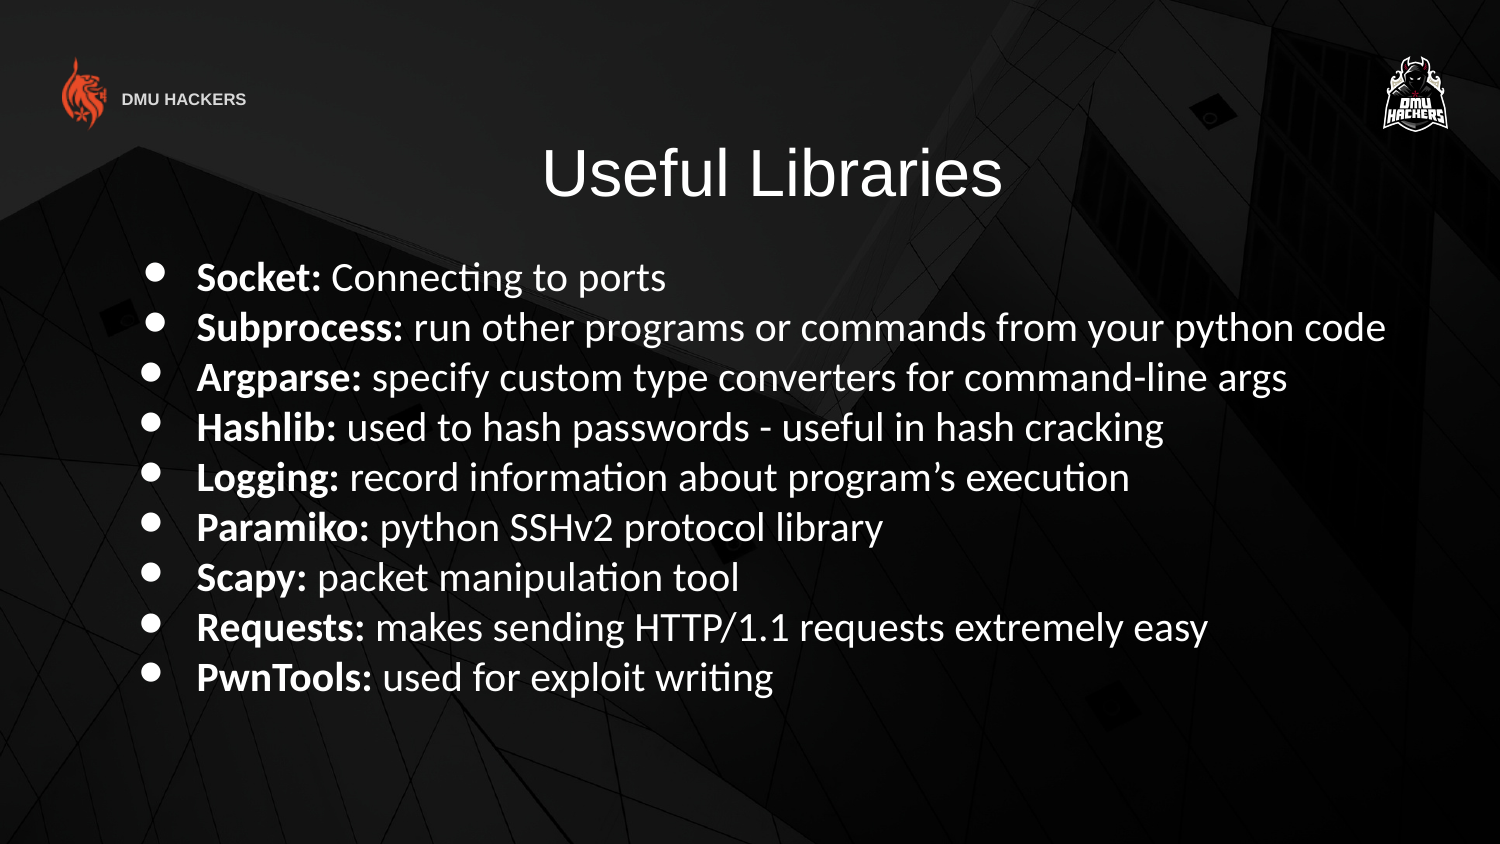

DMU HACKERS
Useful Libraries
Socket: Connecting to ports
Subprocess: run other programs or commands from your python code
Argparse: specify custom type converters for command-line args
Hashlib: used to hash passwords - useful in hash cracking
Logging: record information about program’s execution
Paramiko: python SSHv2 protocol library
Scapy: packet manipulation tool
Requests: makes sending HTTP/1.1 requests extremely easy
PwnTools: used for exploit writing